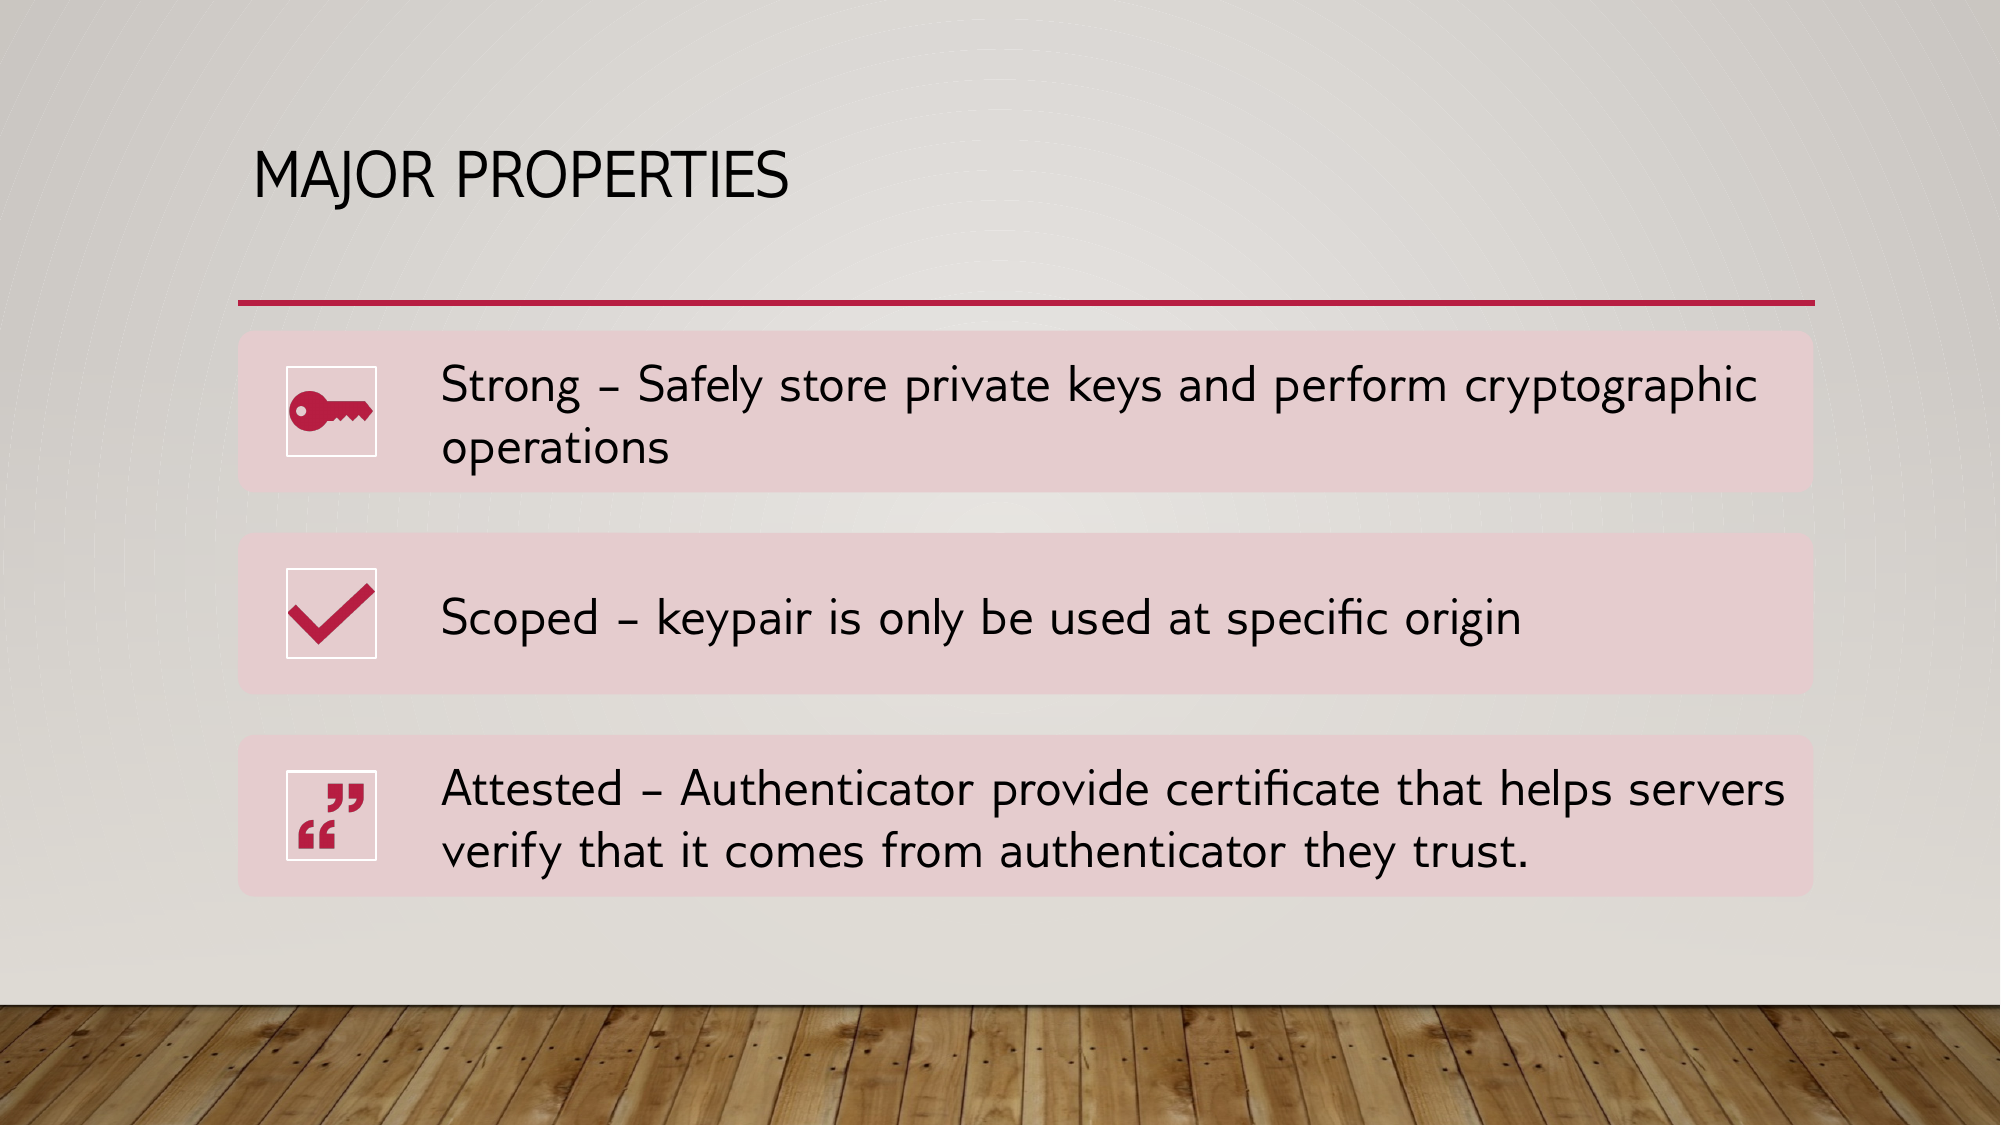

# Major Properties
Strong – Safely store private keys and perform cryptographic operations
Scoped – keypair is only be used at specific origin
Attested – Authenticator provide certificate that helps servers verify that it comes from authenticator they trust.